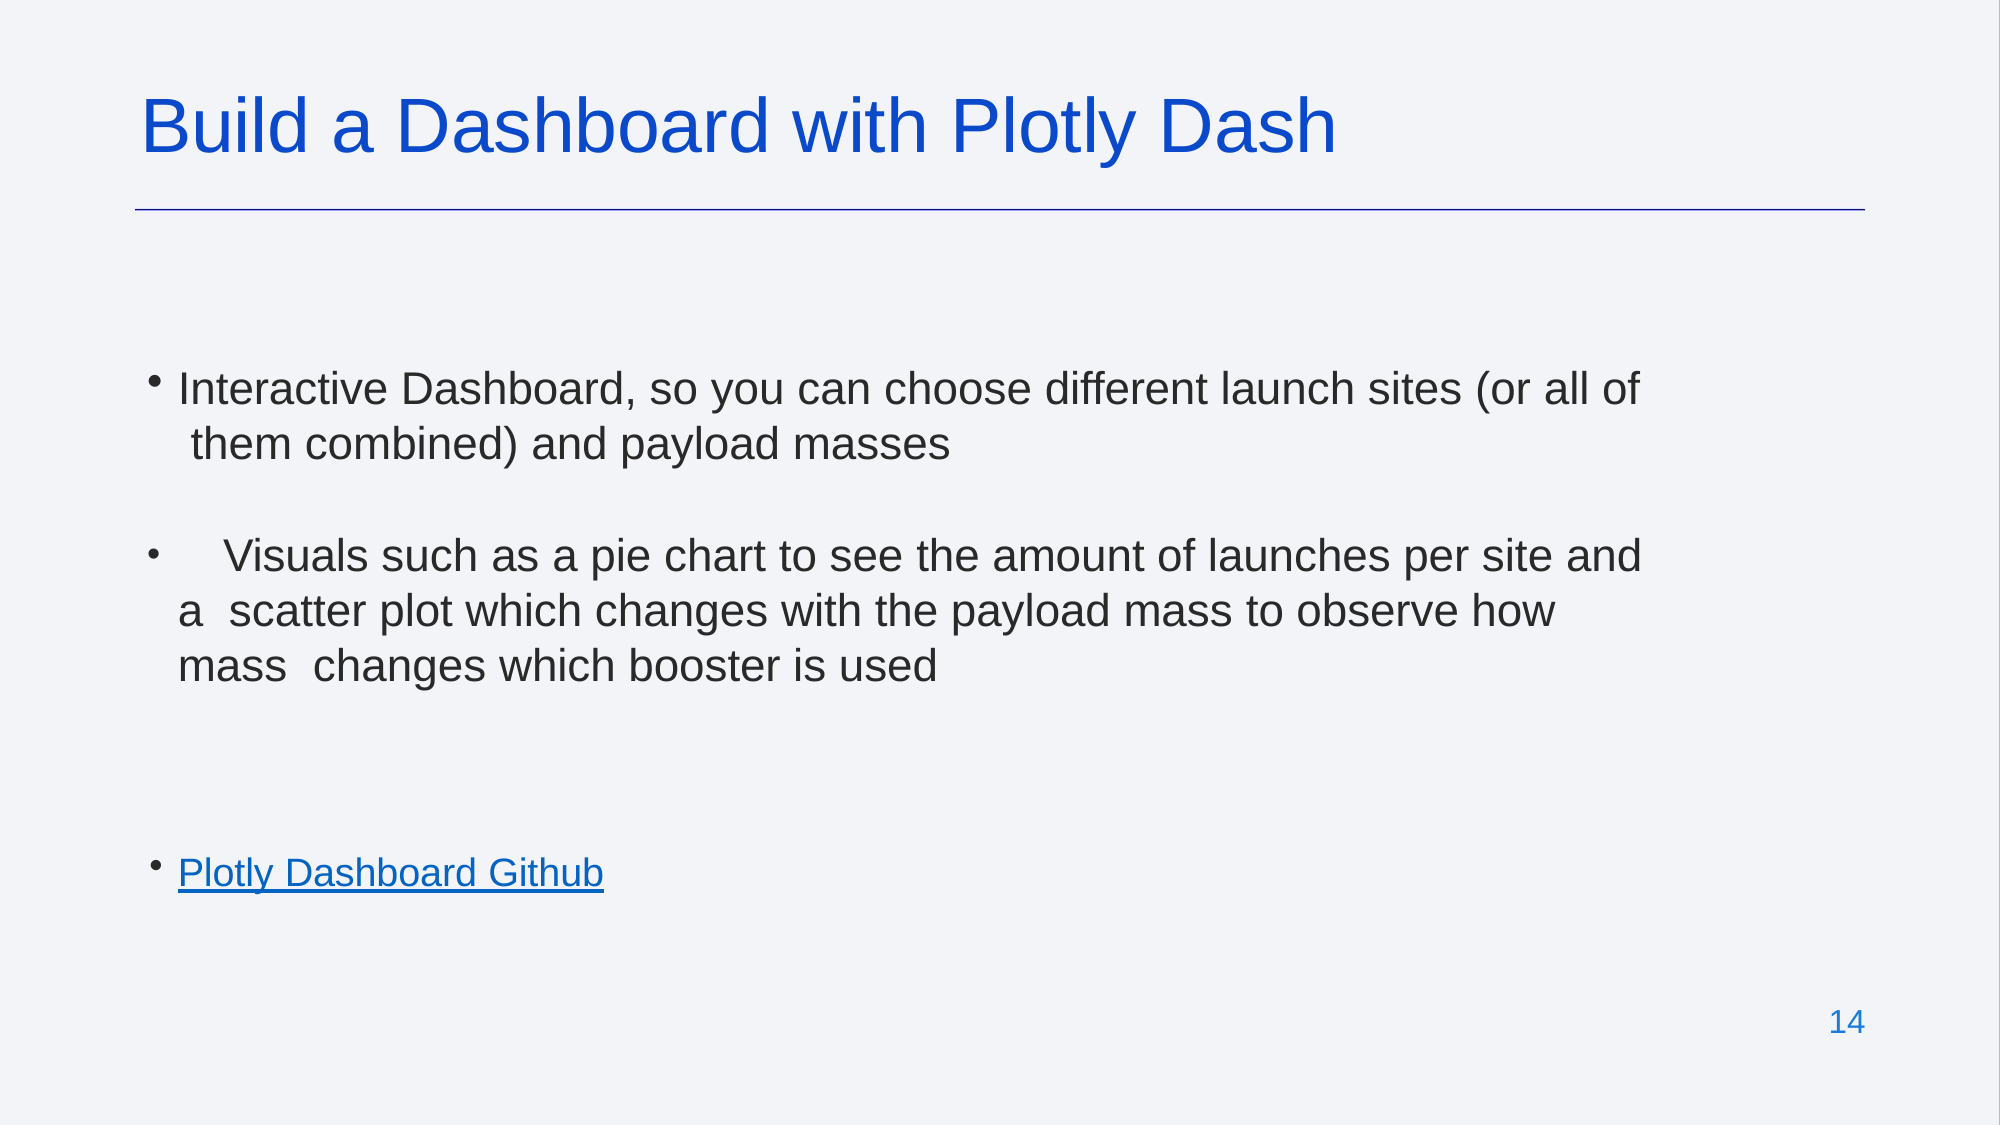

# Build a Dashboard with Plotly Dash
Interactive Dashboard, so you can choose different launch sites (or all of  them combined) and payload masses

	Visuals such as a pie chart to see the amount of launches per site and a  scatter plot which changes with the payload mass to observe how mass  changes which booster is used
Plotly Dashboard Github
14